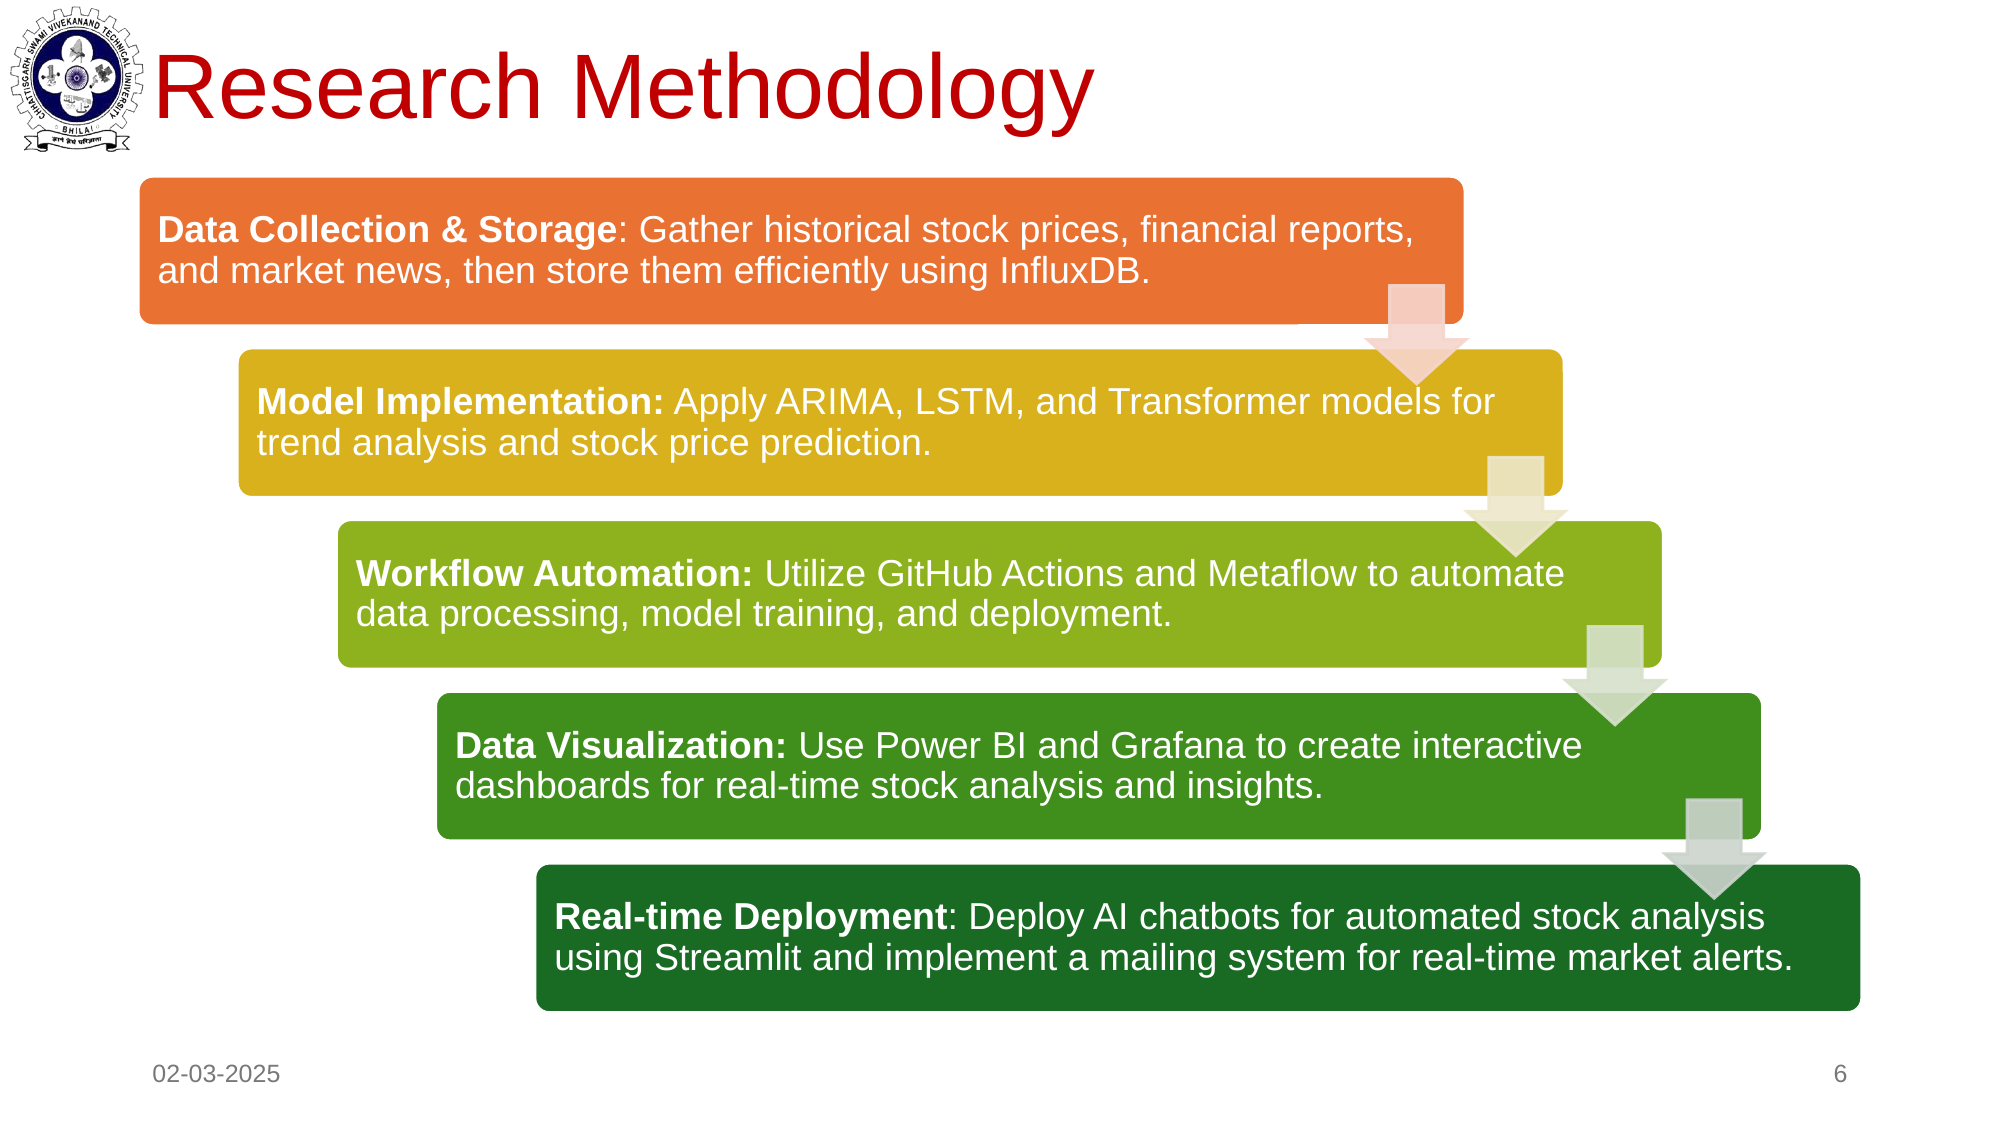

# Research Methodology
Data Collection & Storage: Gather historical stock prices, financial reports, and market news, then store them efficiently using InfluxDB.
Model Implementation: Apply ARIMA, LSTM, and Transformer models for trend analysis and stock price prediction.
Workflow Automation: Utilize GitHub Actions and Metaflow to automate data processing, model training, and deployment.
Data Visualization: Use Power BI and Grafana to create interactive dashboards for real-time stock analysis and insights.
Real-time Deployment: Deploy AI chatbots for automated stock analysis using Streamlit and implement a mailing system for real-time market alerts.

02-03-2025
6